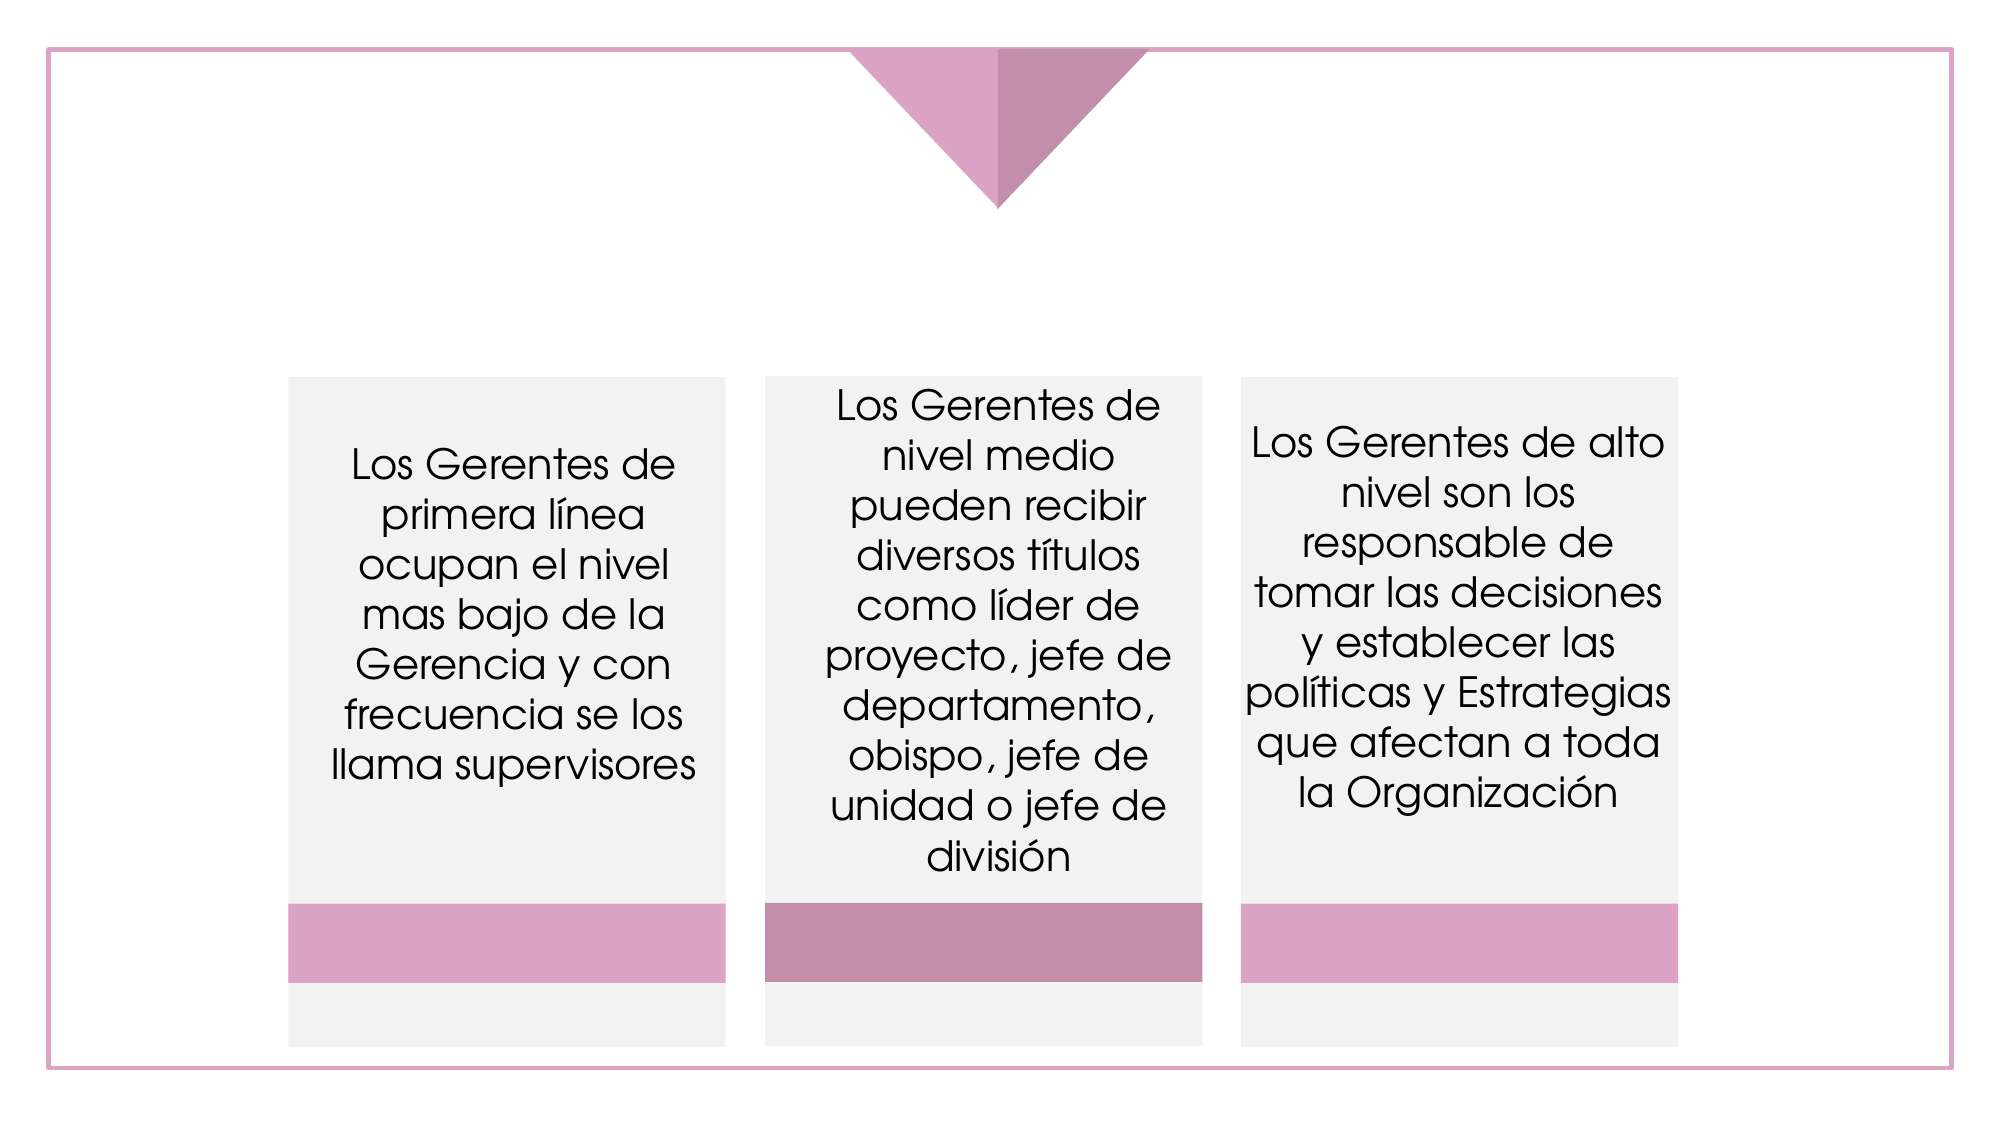

Los Gerentes de nivel medio pueden recibir diversos títulos como líder de proyecto, jefe de departamento, obispo, jefe de unidad o jefe de división
Los Gerentes de alto nivel son los responsable de tomar las decisiones y establecer las políticas y Estrategias que afectan a toda la Organización
Los Gerentes de primera línea ocupan el nivel mas bajo de la Gerencia y con frecuencia se los llama supervisores